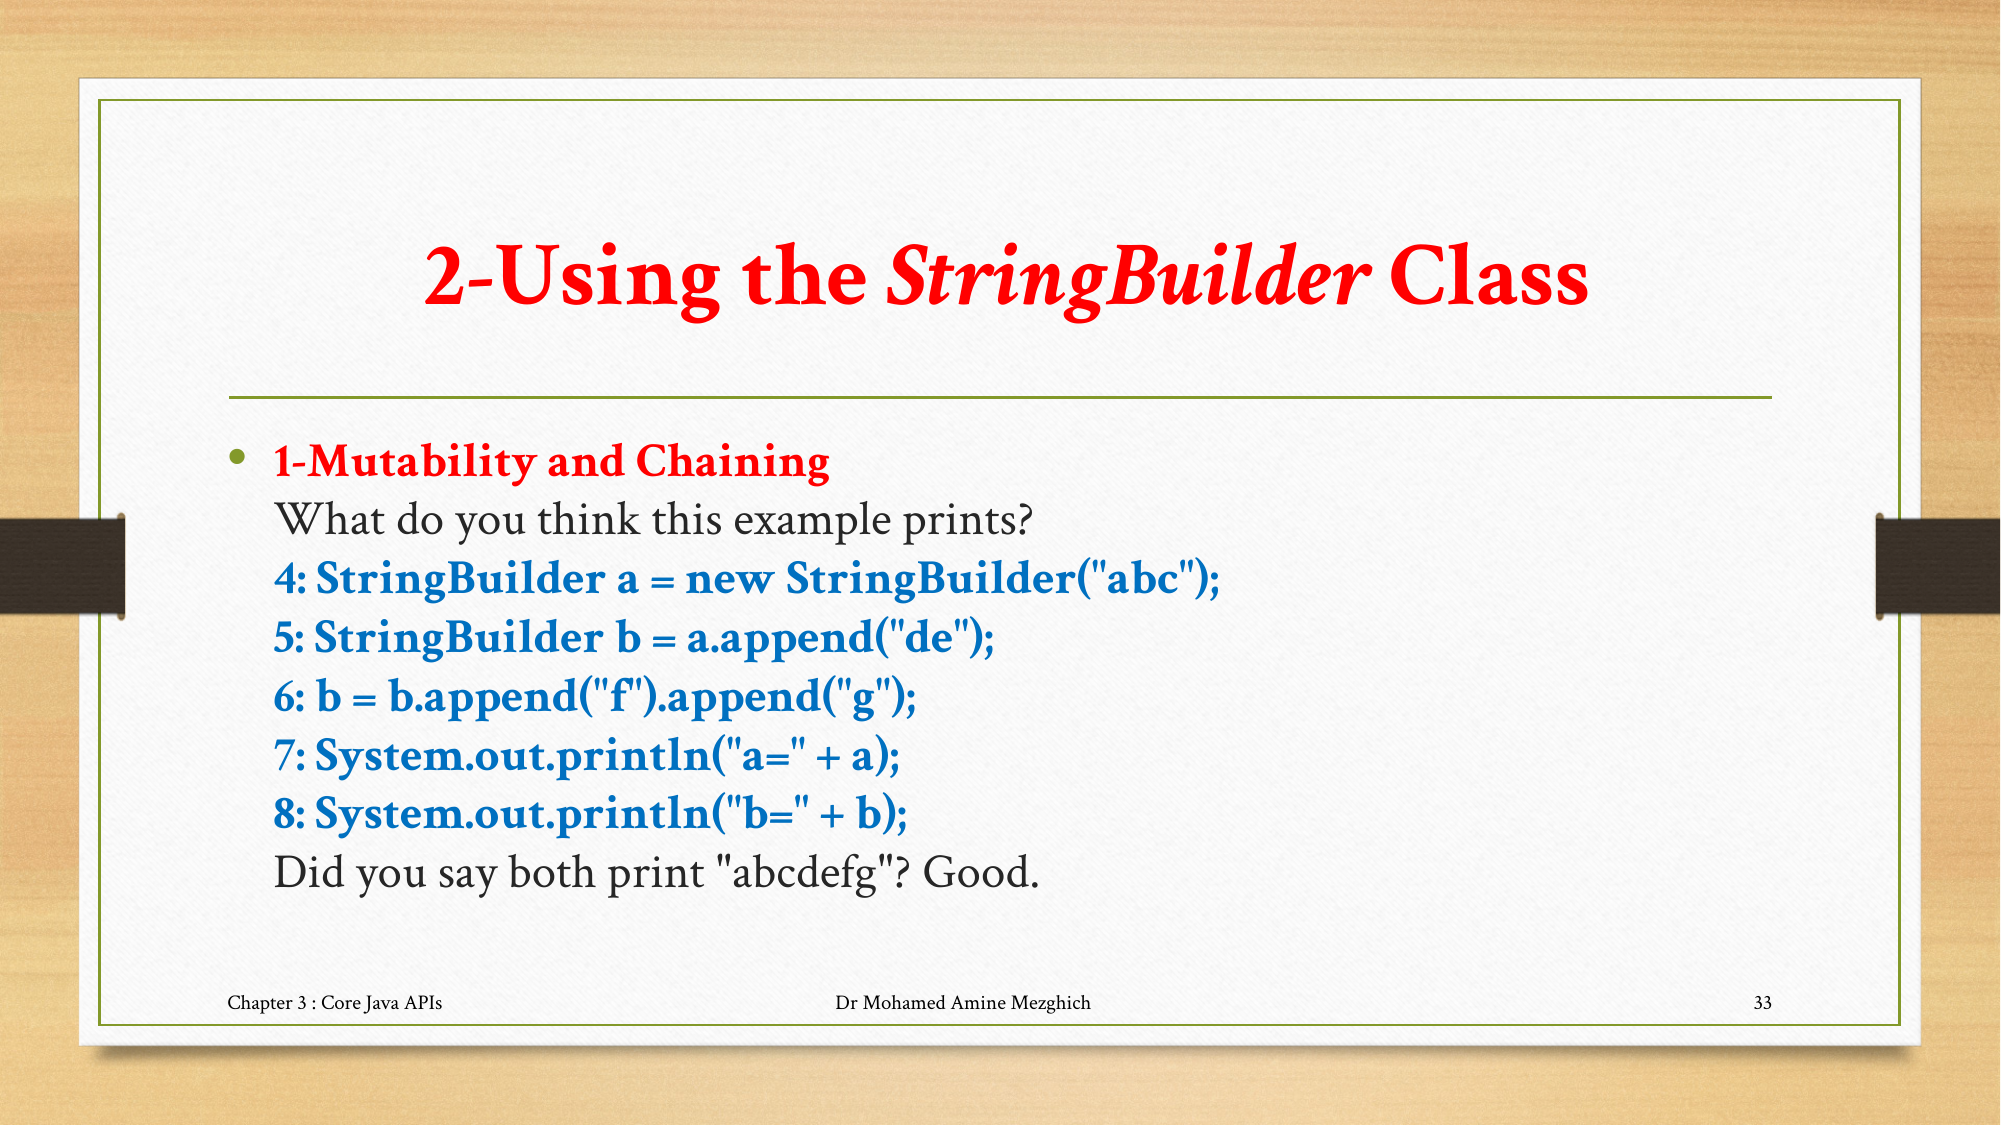

# 2-Using the StringBuilder Class
1-Mutability and Chaining
What do you think this example prints?
4: StringBuilder a = new StringBuilder("abc");
5: StringBuilder b = a.append("de");
6: b = b.append("f").append("g");
7: System.out.println("a=" + a);
8: System.out.println("b=" + b);
Did you say both print "abcdefg"? Good.
Chapter 3 : Core Java APIs                                                                                   Dr Mohamed Amine Mezghich
33